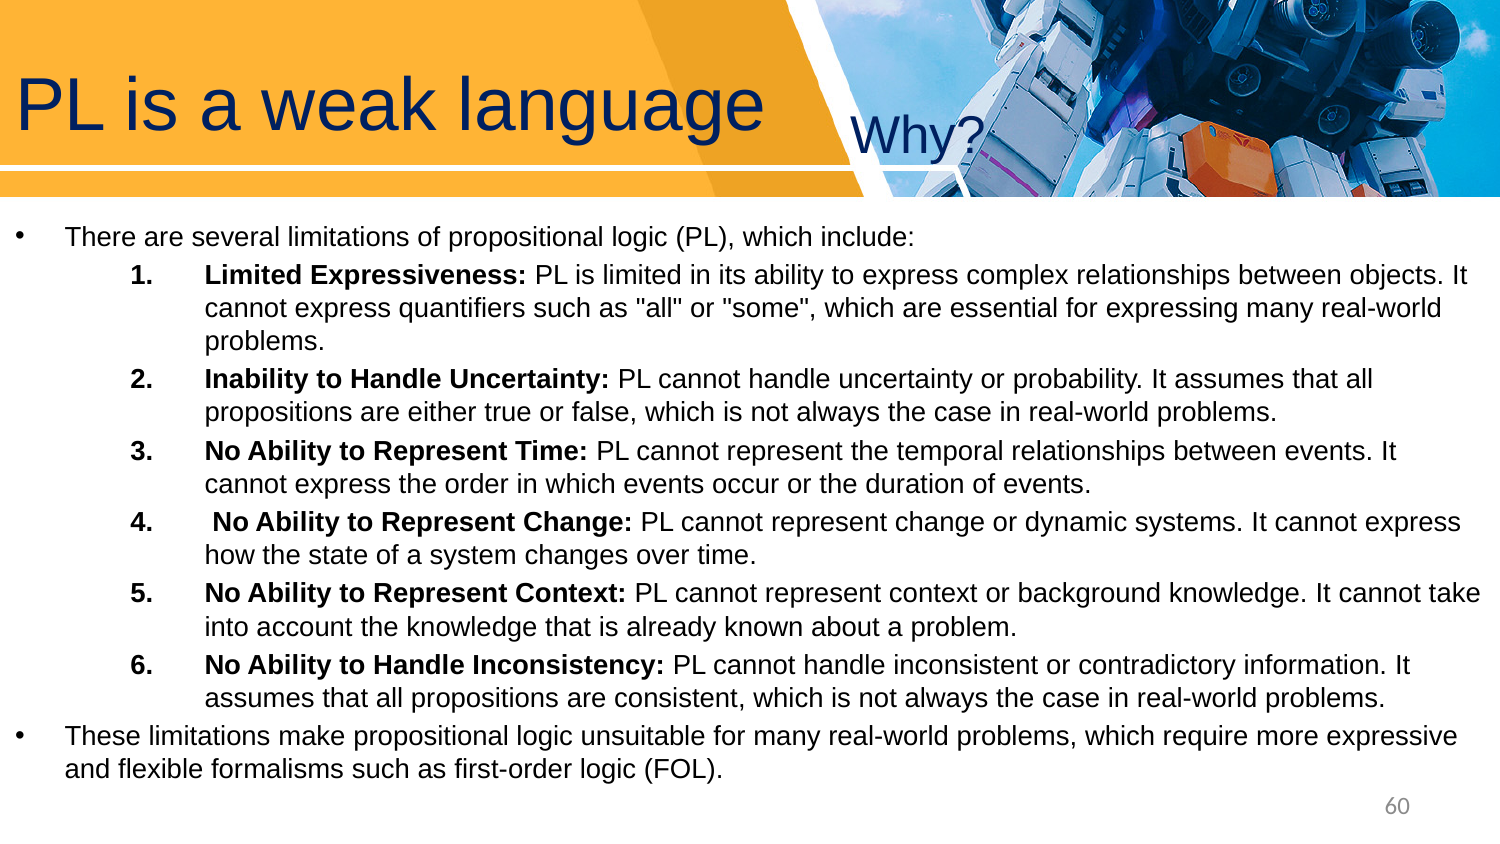

# PL is a weak language    Why?
There are several limitations of propositional logic (PL), which include:
Limited Expressiveness: PL is limited in its ability to express complex relationships between objects. It cannot express quantifiers such as "all" or "some", which are essential for expressing many real-world problems.
Inability to Handle Uncertainty: PL cannot handle uncertainty or probability. It assumes that all propositions are either true or false, which is not always the case in real-world problems.
No Ability to Represent Time: PL cannot represent the temporal relationships between events. It cannot express the order in which events occur or the duration of events.
 No Ability to Represent Change: PL cannot represent change or dynamic systems. It cannot express how the state of a system changes over time.
No Ability to Represent Context: PL cannot represent context or background knowledge. It cannot take into account the knowledge that is already known about a problem.
No Ability to Handle Inconsistency: PL cannot handle inconsistent or contradictory information. It assumes that all propositions are consistent, which is not always the case in real-world problems.
These limitations make propositional logic unsuitable for many real-world problems, which require more expressive and flexible formalisms such as first-order logic (FOL).

60